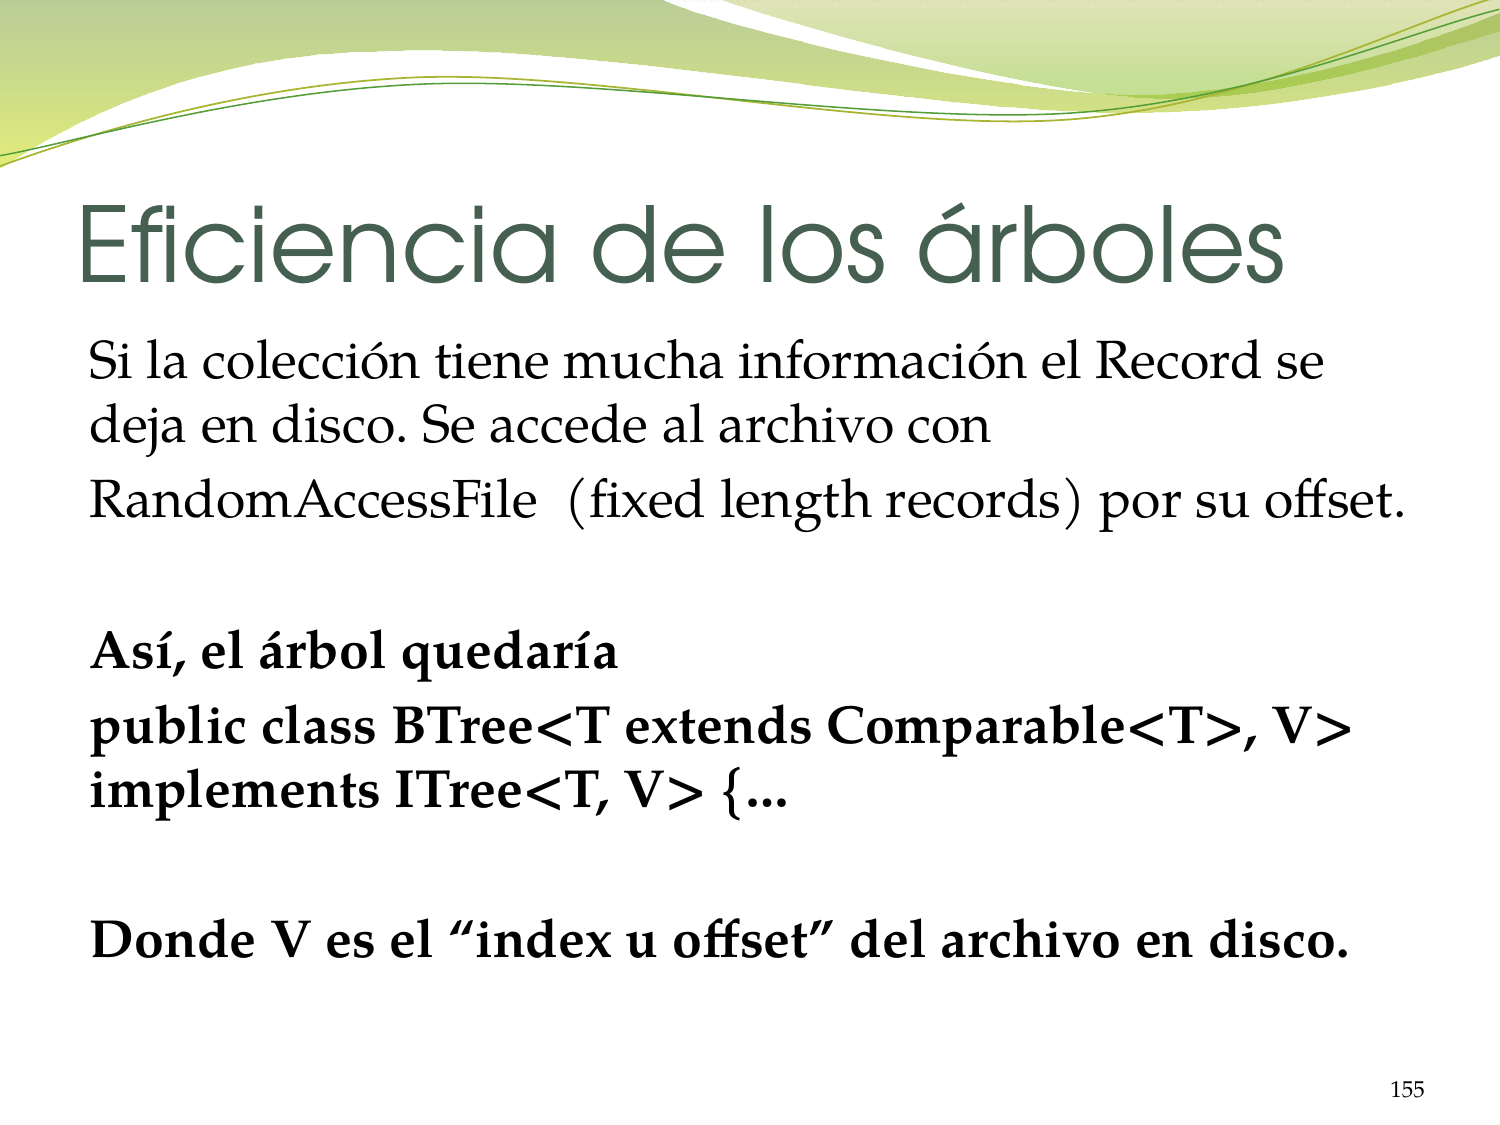

# Eficiencia de los árboles
Si la colección tiene mucha información el Record se deja en disco. Se accede al archivo con
RandomAccessFile  (fixed length records) por su offset.

Así, el árbol quedaría
public class BTree<T extends Comparable<T>, V> implements ITree<T, V> {…

Donde V es el “index u offset” del archivo en disco.

155